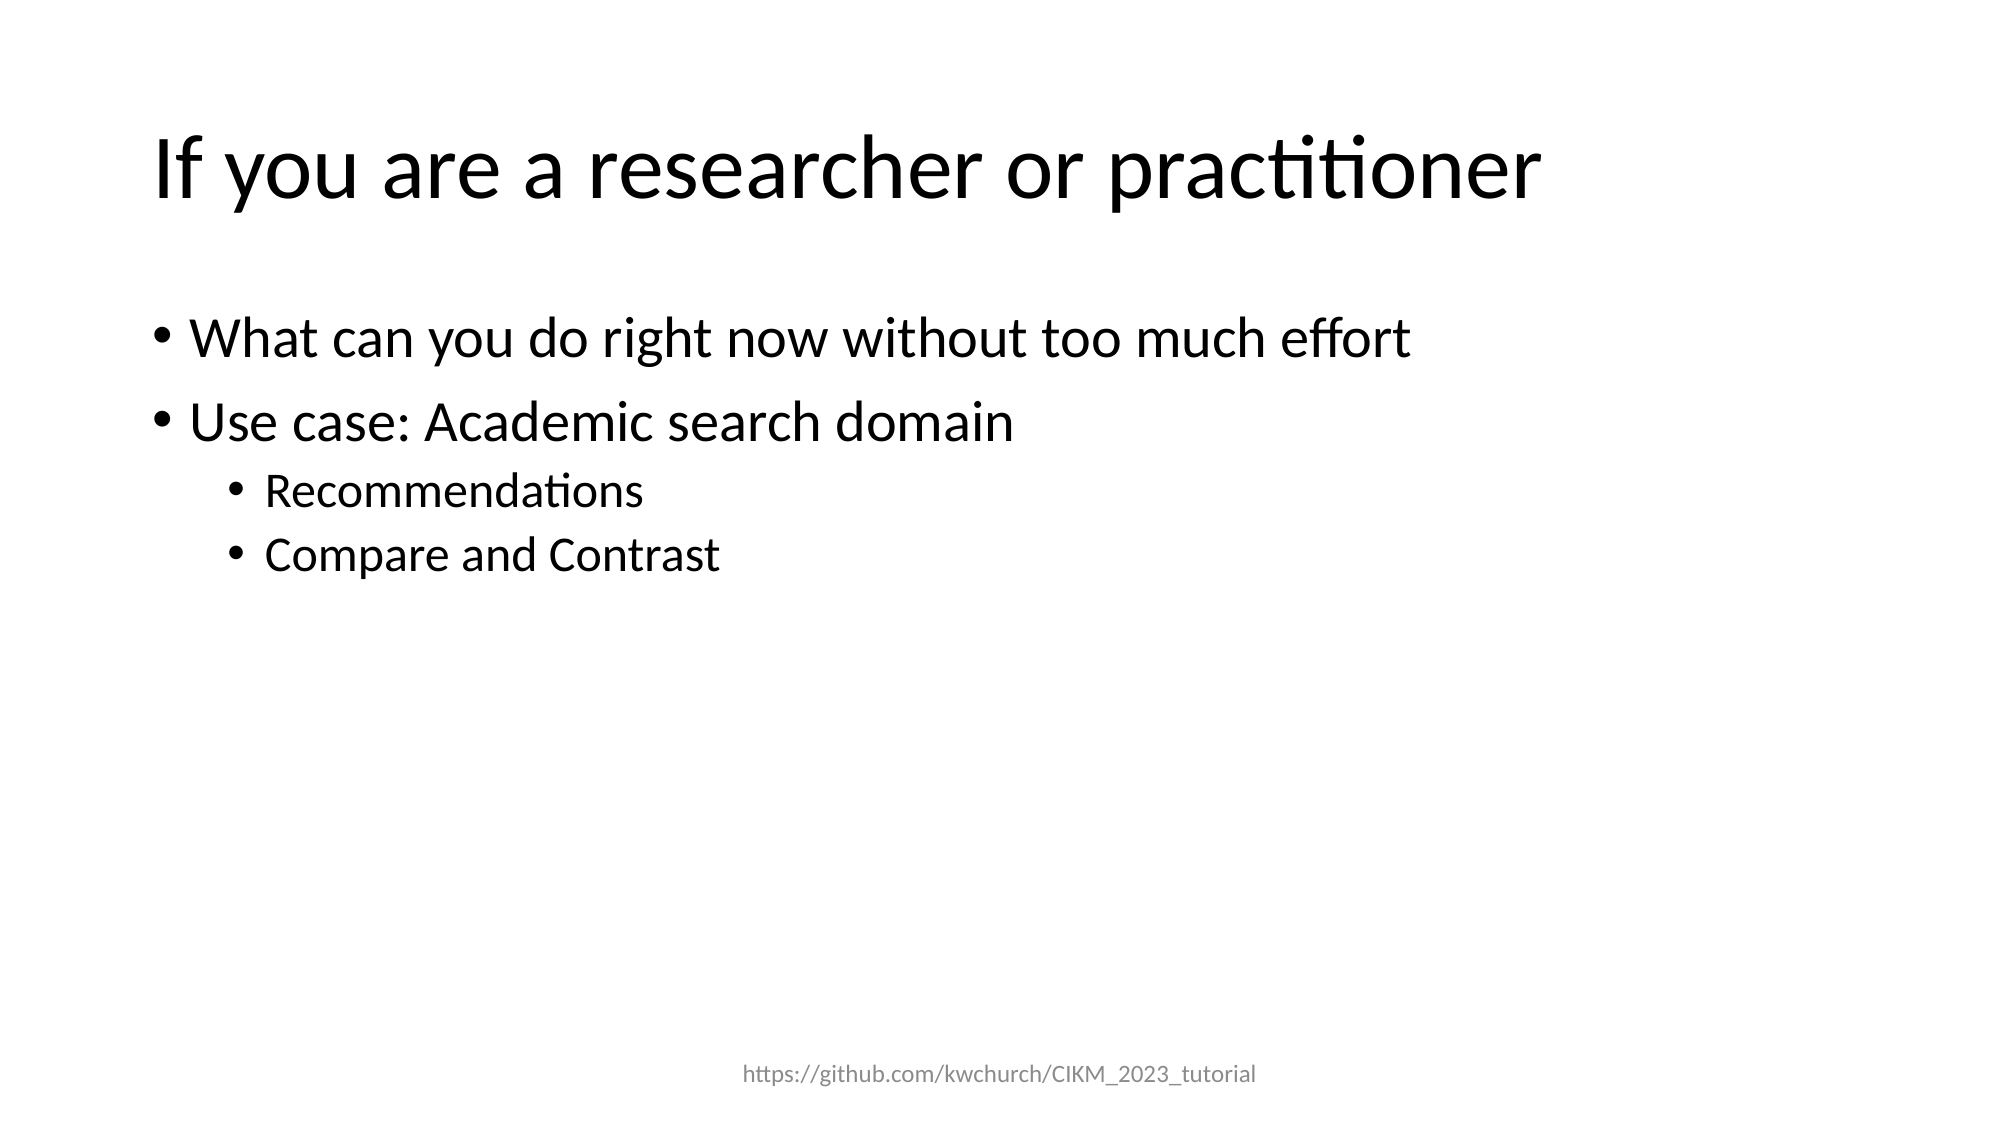

# If you are a researcher or practitioner
What can you do right now without too much effort
Use case: Academic search domain
Recommendations
Compare and Contrast

https://github.com/kwchurch/CIKM_2023_tutorial